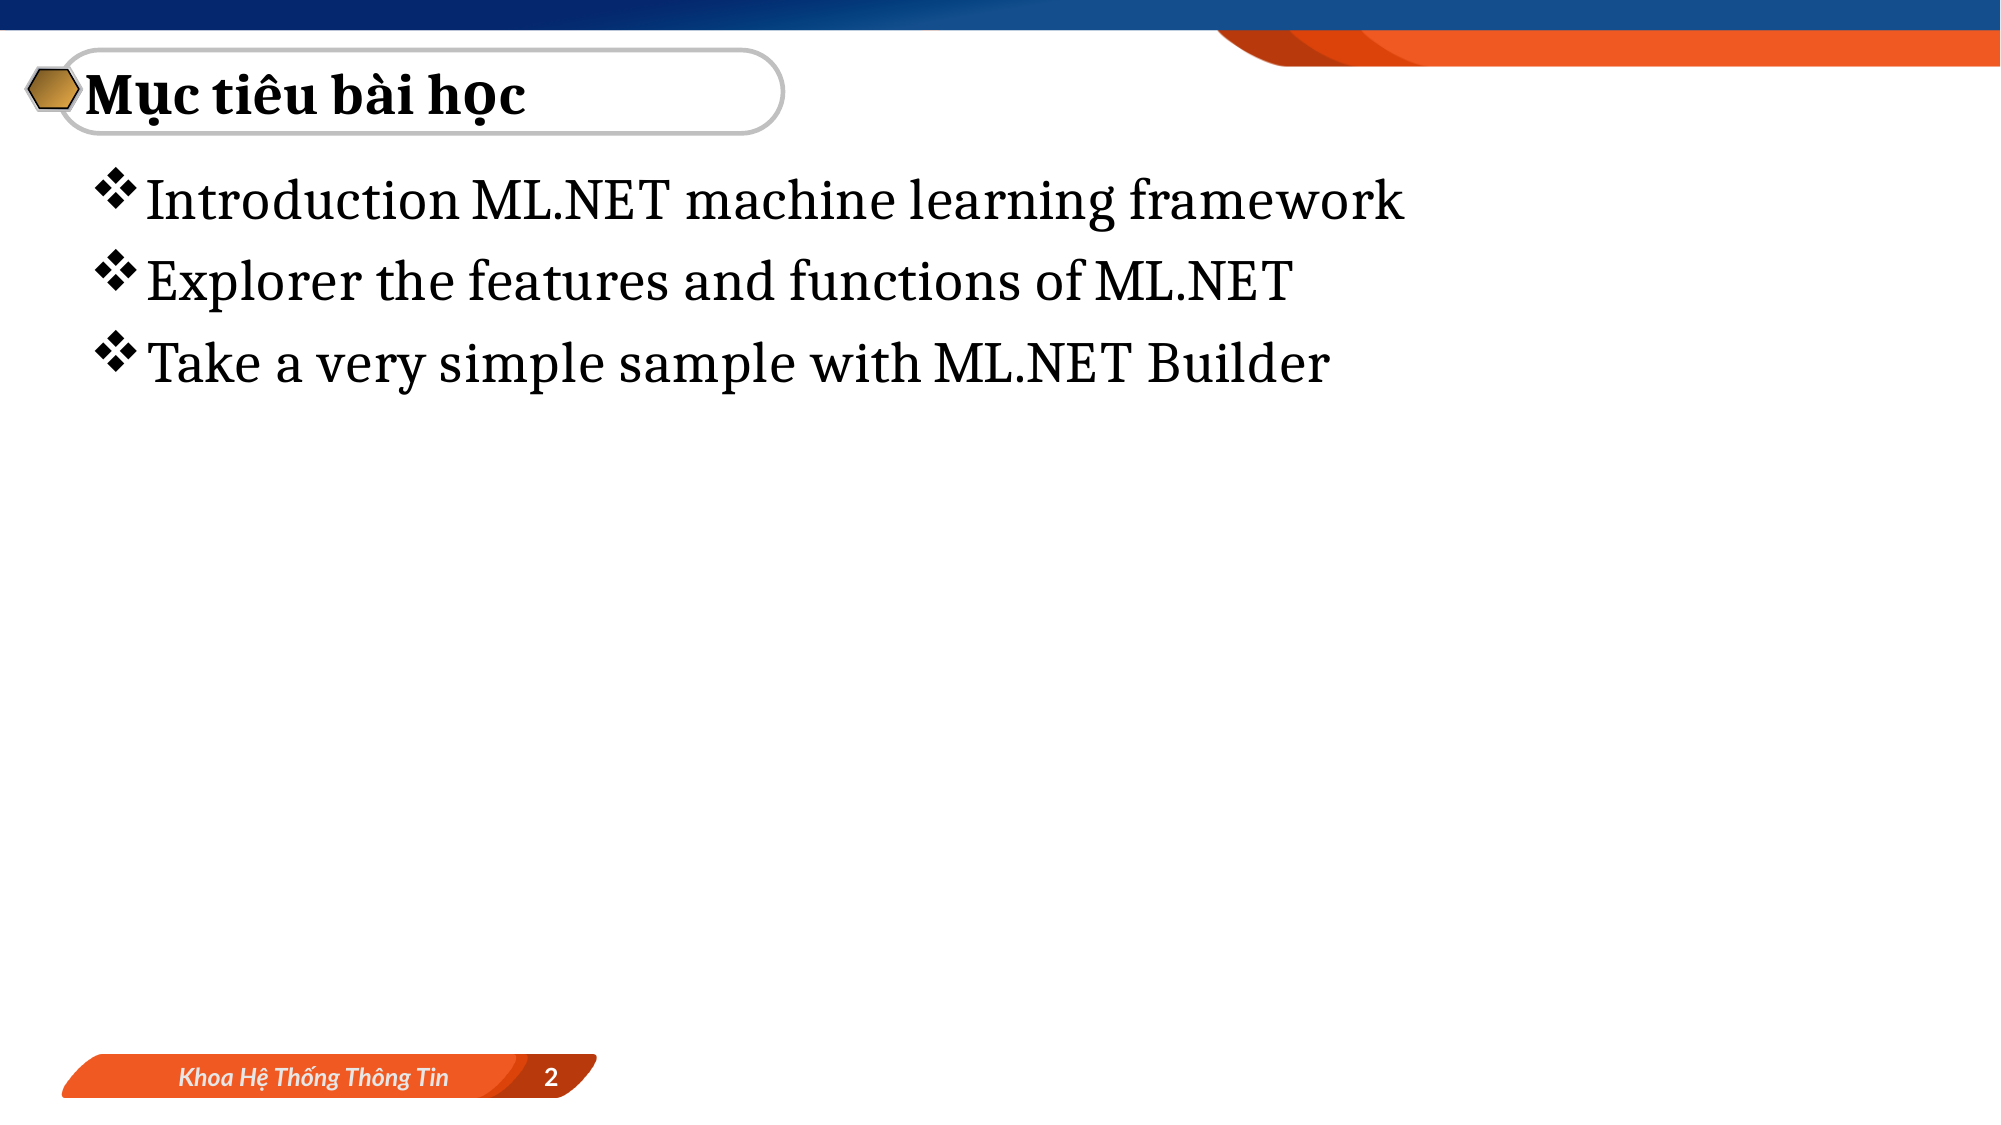

Mục tiêu bài học

Introduction ML.NET machine learning framework
Explorer the features and functions of ML.NET
Take a very simple sample with ML.NET Builder
2
Khoa Hệ Thống Thông Tin